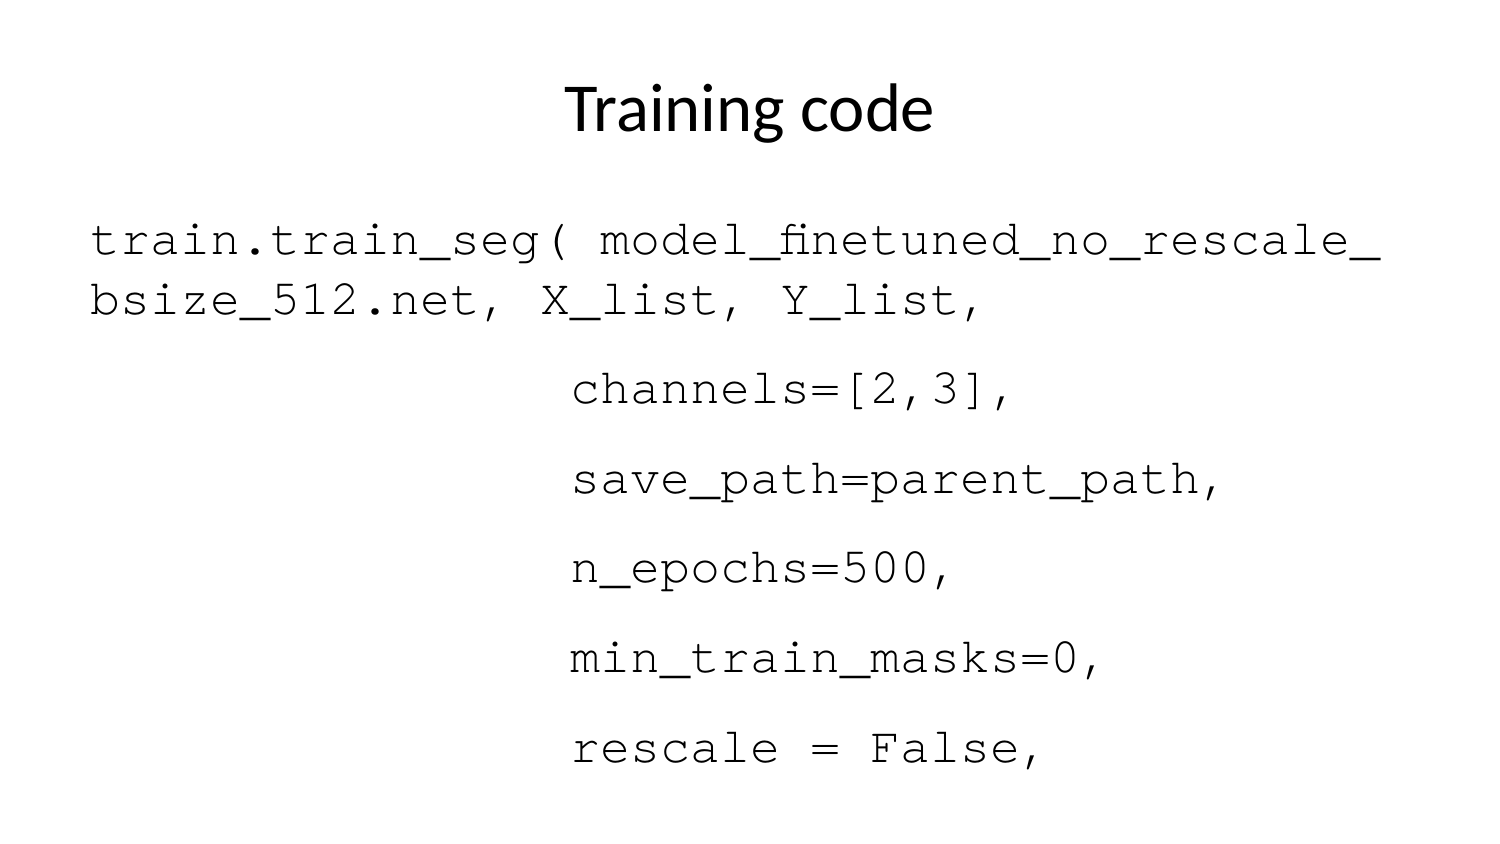

# Training code
train.train_seg( model_finetuned_no_rescale_bsize_512.net, X_list, Y_list,
                channels=[2,3],
                save_path=parent_path,
                n_epochs=500,
                min_train_masks=0,
                rescale = False,
                model_name='no_rescale_bsize_512',
                normalize=False,
                bsize=512)